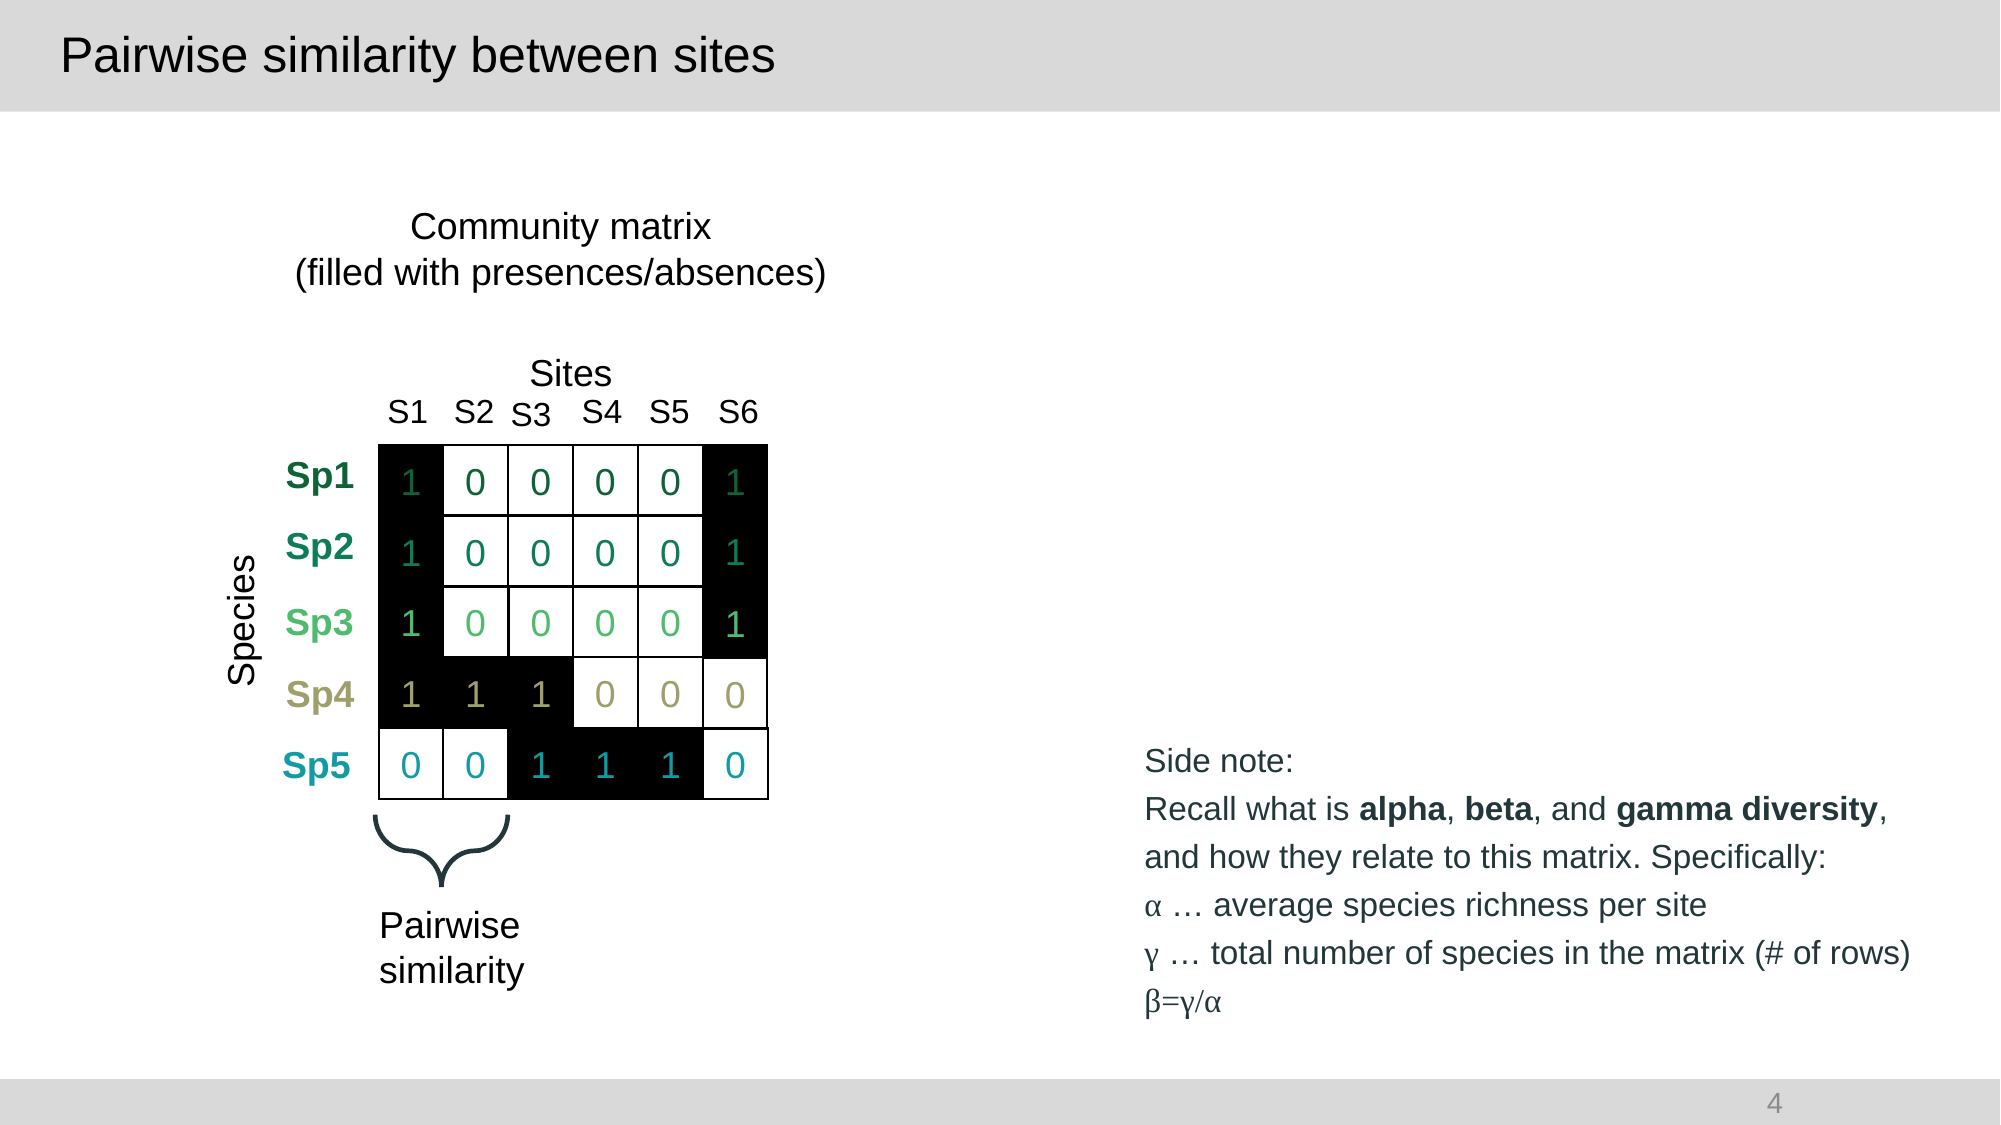

# Pairwise similarity between sites
Community matrix
(filled with presences/absences)
Sites
S1
S2
S4
S5
S6
S3
Sp1
0
1
0
0
0
1
Sp2
1
0
1
0
0
0
Species
0
1
0
0
0
1
Sp3
0
1
1
1
0
0
Sp4
1
0
0
1
1
0
Sp5
Side note:
Recall what is alpha, beta, and gamma diversity, and how they relate to this matrix. Specifically:
α … average species richness per site
γ … total number of species in the matrix (# of rows)
β=γ/α

Pairwise
similarity

4